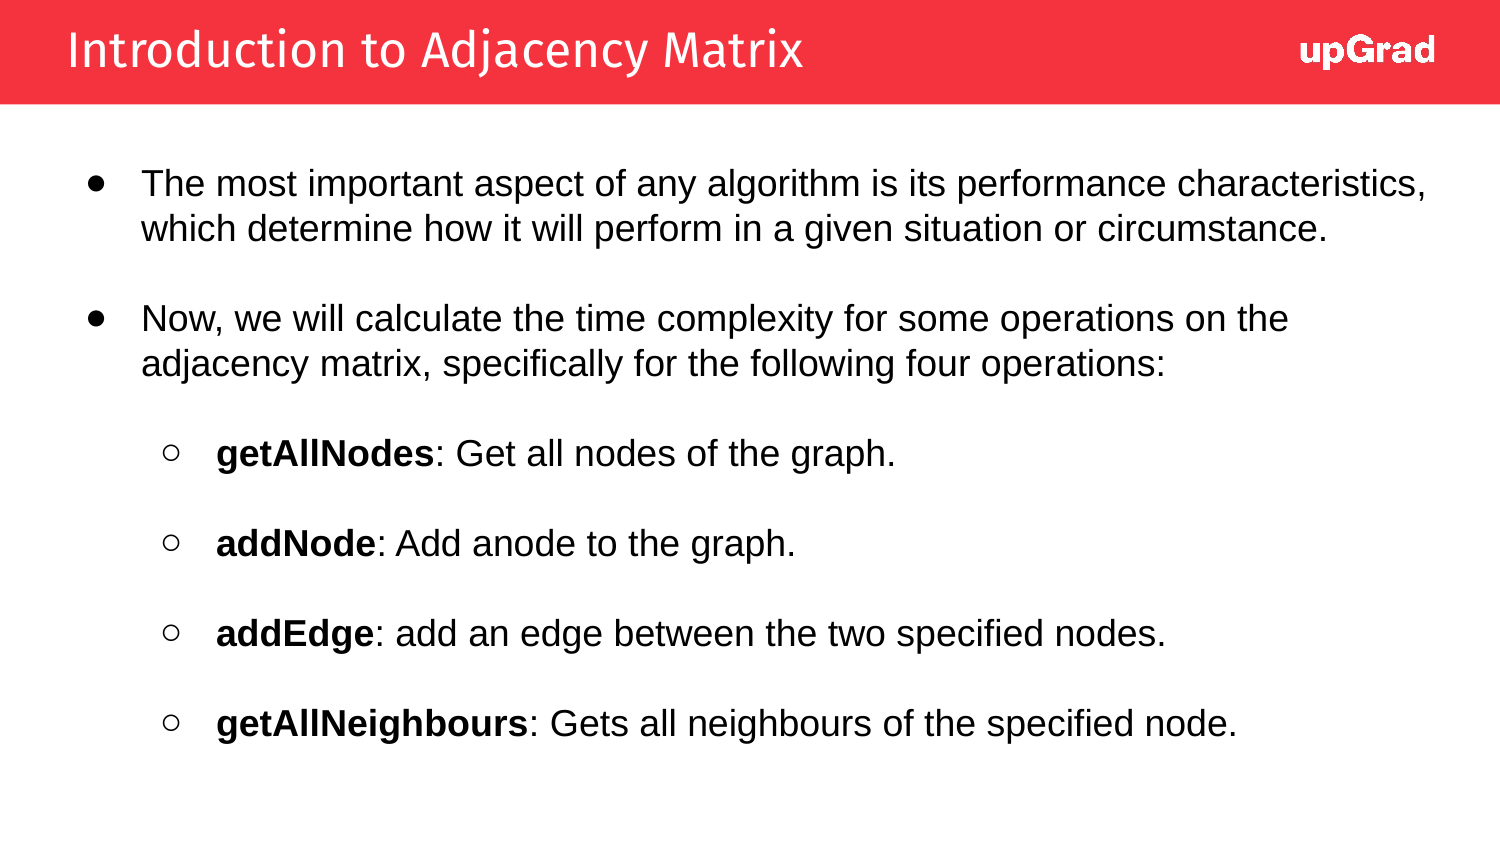

Introduction to Adjacency Matrix

The most important aspect of any algorithm is its performance characteristics, which determine how it will perform in a given situation or circumstance.

Now, we will calculate the time complexity for some operations on the adjacency matrix, specifically for the following four operations:

getAllNodes: Get all nodes of the graph.

addNode: Add anode to the graph.

addEdge: add an edge between the two specified nodes.

getAllNeighbours: Gets all neighbours of the specified node.